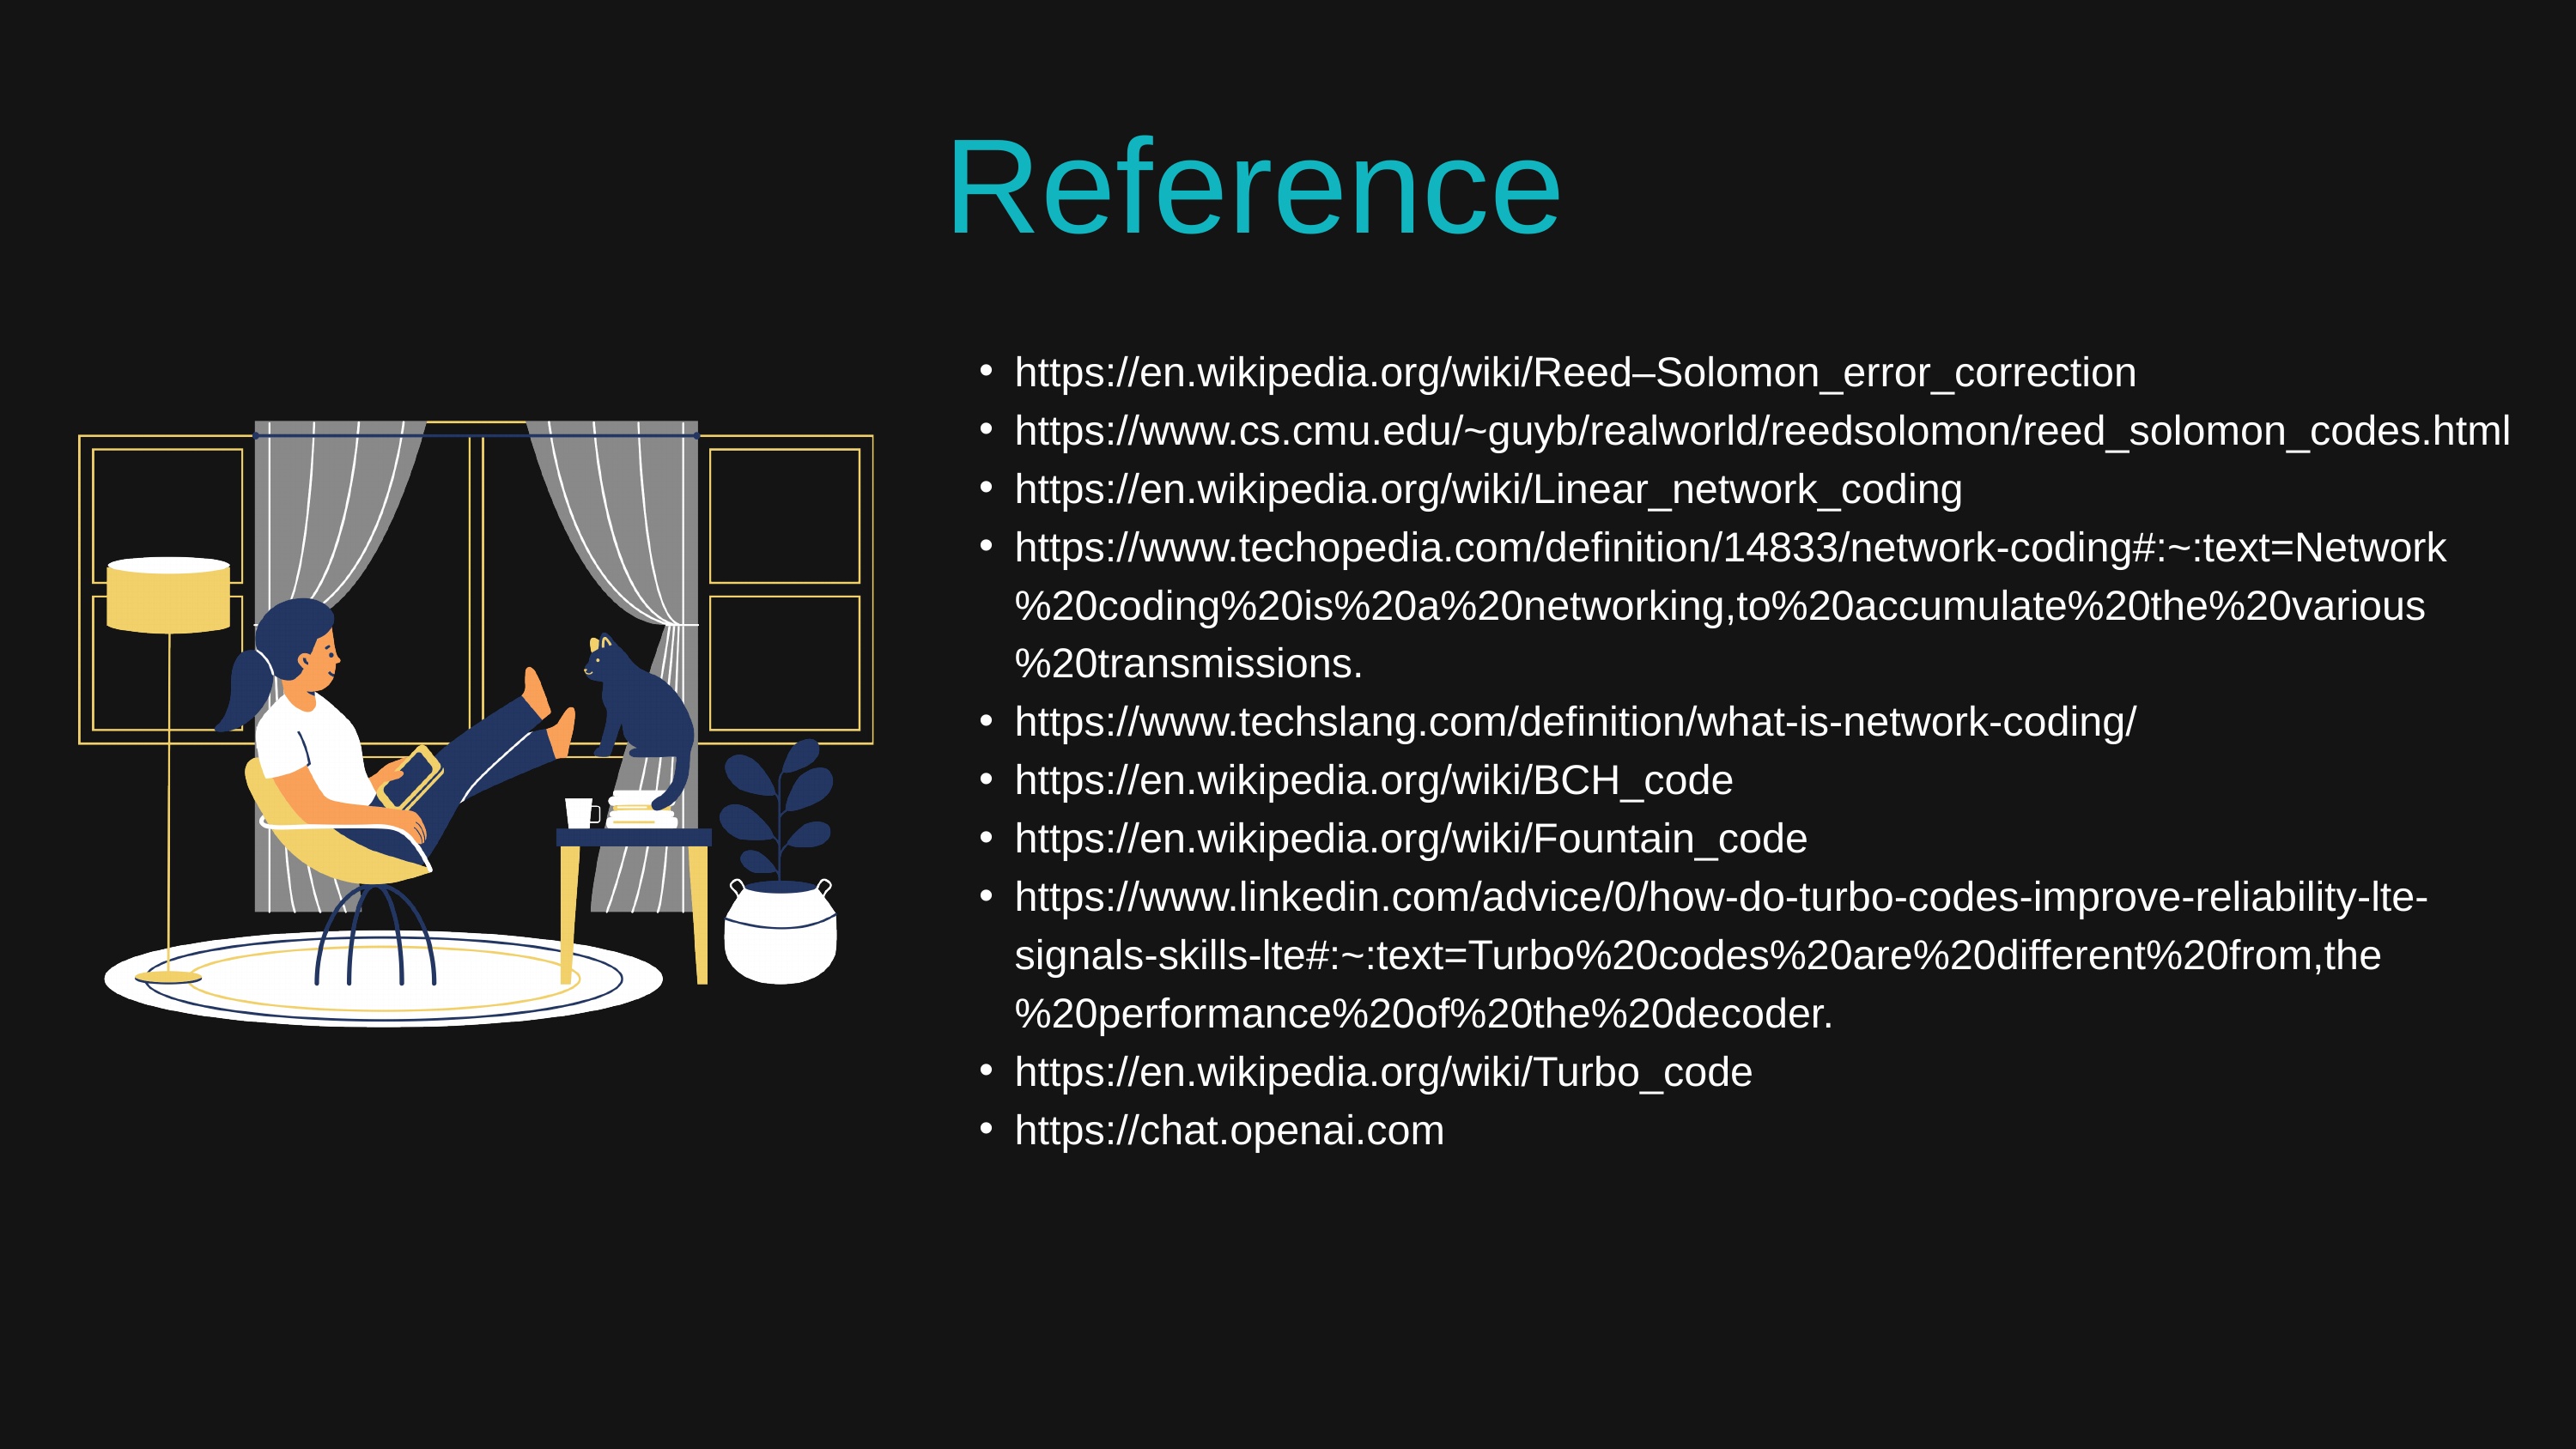

Reference
https://en.wikipedia.org/wiki/Reed–Solomon_error_correction
https://www.cs.cmu.edu/~guyb/realworld/reedsolomon/reed_solomon_codes.html
https://en.wikipedia.org/wiki/Linear_network_coding
https://www.techopedia.com/definition/14833/network-coding#:~:text=Network%20coding%20is%20a%20networking,to%20accumulate%20the%20various%20transmissions.
https://www.techslang.com/definition/what-is-network-coding/
https://en.wikipedia.org/wiki/BCH_code
https://en.wikipedia.org/wiki/Fountain_code
https://www.linkedin.com/advice/0/how-do-turbo-codes-improve-reliability-lte-signals-skills-lte#:~:text=Turbo%20codes%20are%20different%20from,the%20performance%20of%20the%20decoder.
https://en.wikipedia.org/wiki/Turbo_code
https://chat.openai.com